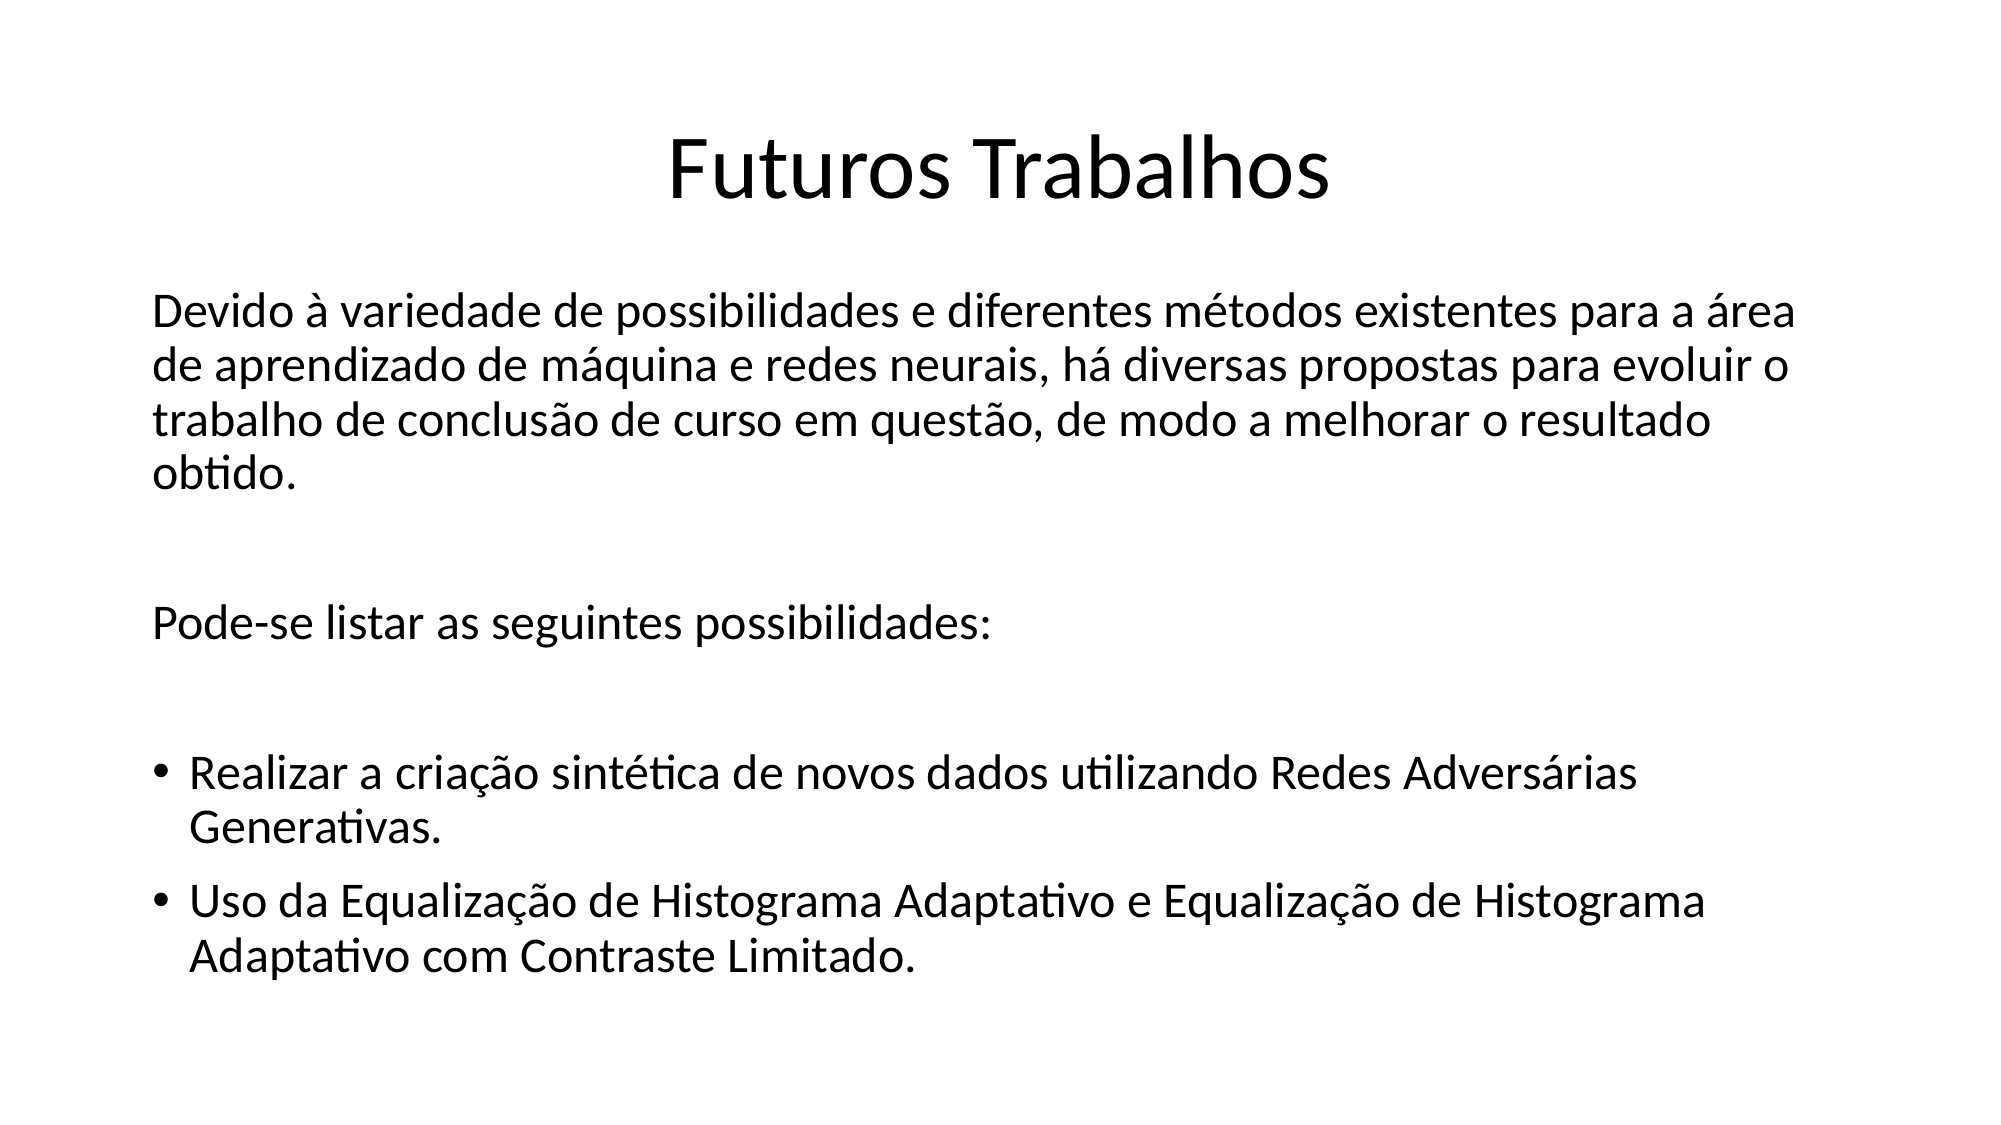

# Futuros Trabalhos
Devido à variedade de possibilidades e diferentes métodos existentes para a área de aprendizado de máquina e redes neurais, há diversas propostas para evoluir o trabalho de conclusão de curso em questão, de modo a melhorar o resultado obtido.

Pode-se listar as seguintes possibilidades:

Realizar a criação sintética de novos dados utilizando Redes Adversárias Generativas.
Uso da Equalização de Histograma Adaptativo e Equalização de Histograma Adaptativo com Contraste Limitado.